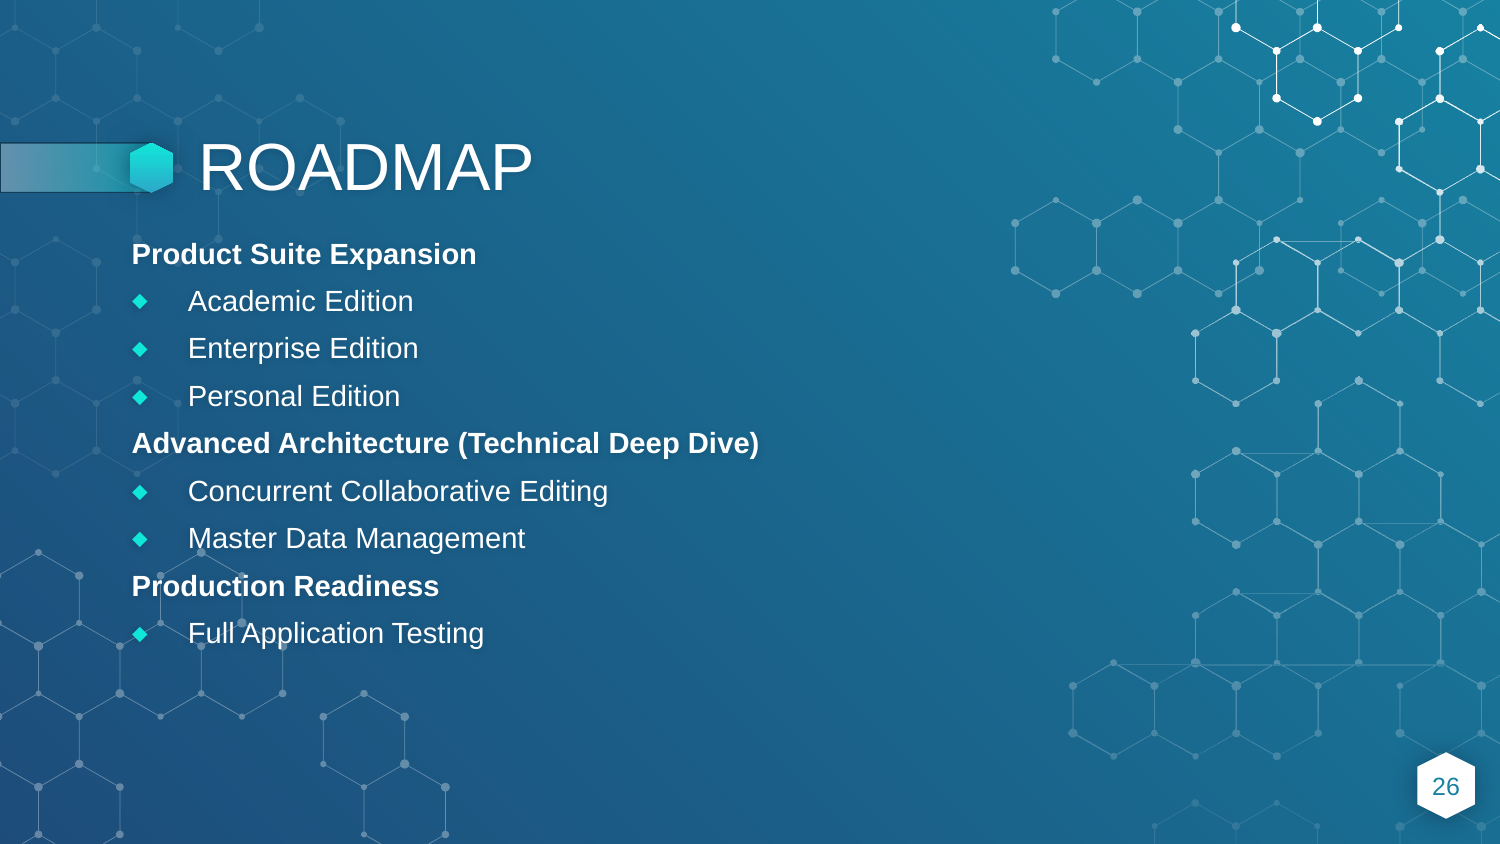

# ROADMAP
Product Suite Expansion
Academic Edition
Enterprise Edition
Personal Edition
Advanced Architecture (Technical Deep Dive)
Concurrent Collaborative Editing
Master Data Management
Production Readiness
Full Application Testing
26